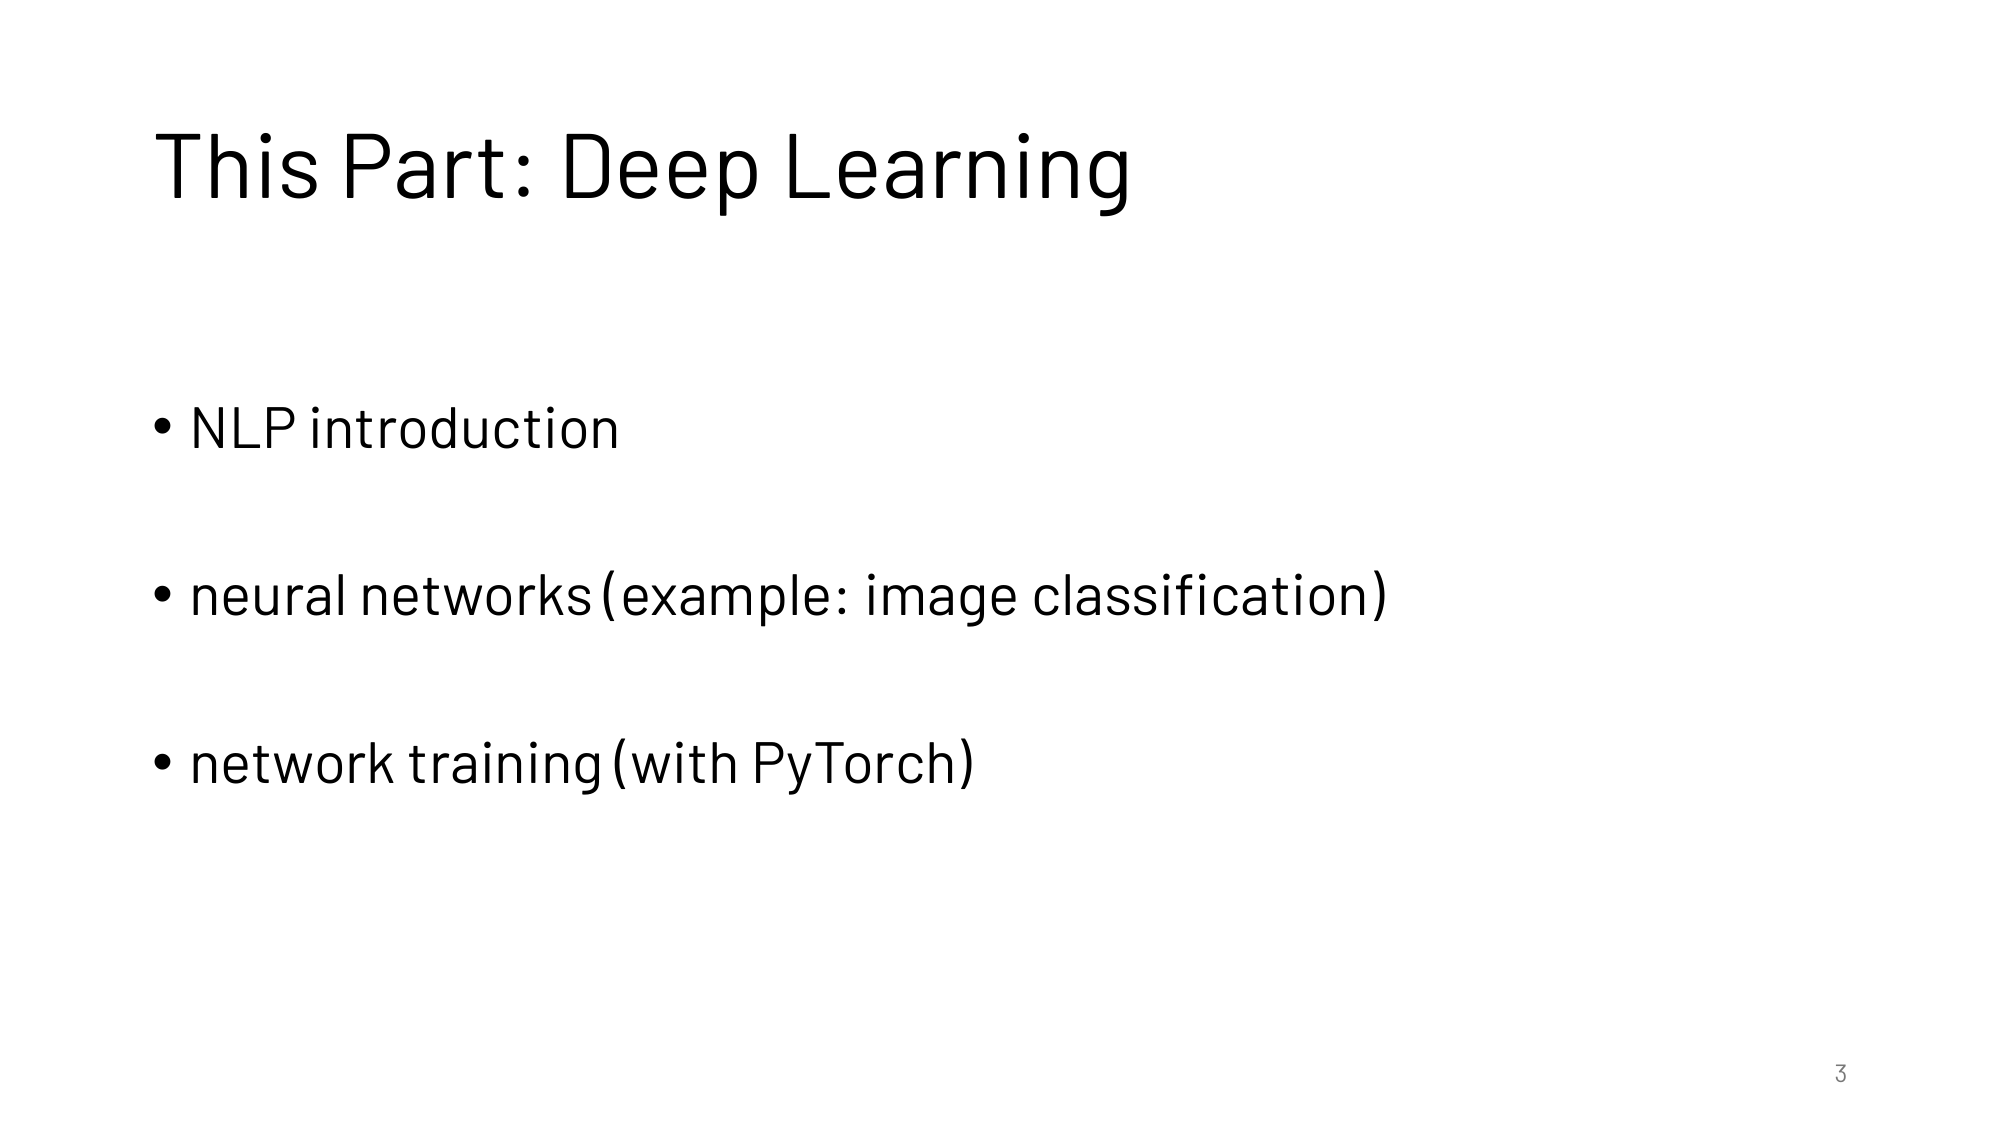

# This Part: Deep Learning

NLP introduction

neural networks (example: image classification)

network training (with PyTorch)
3